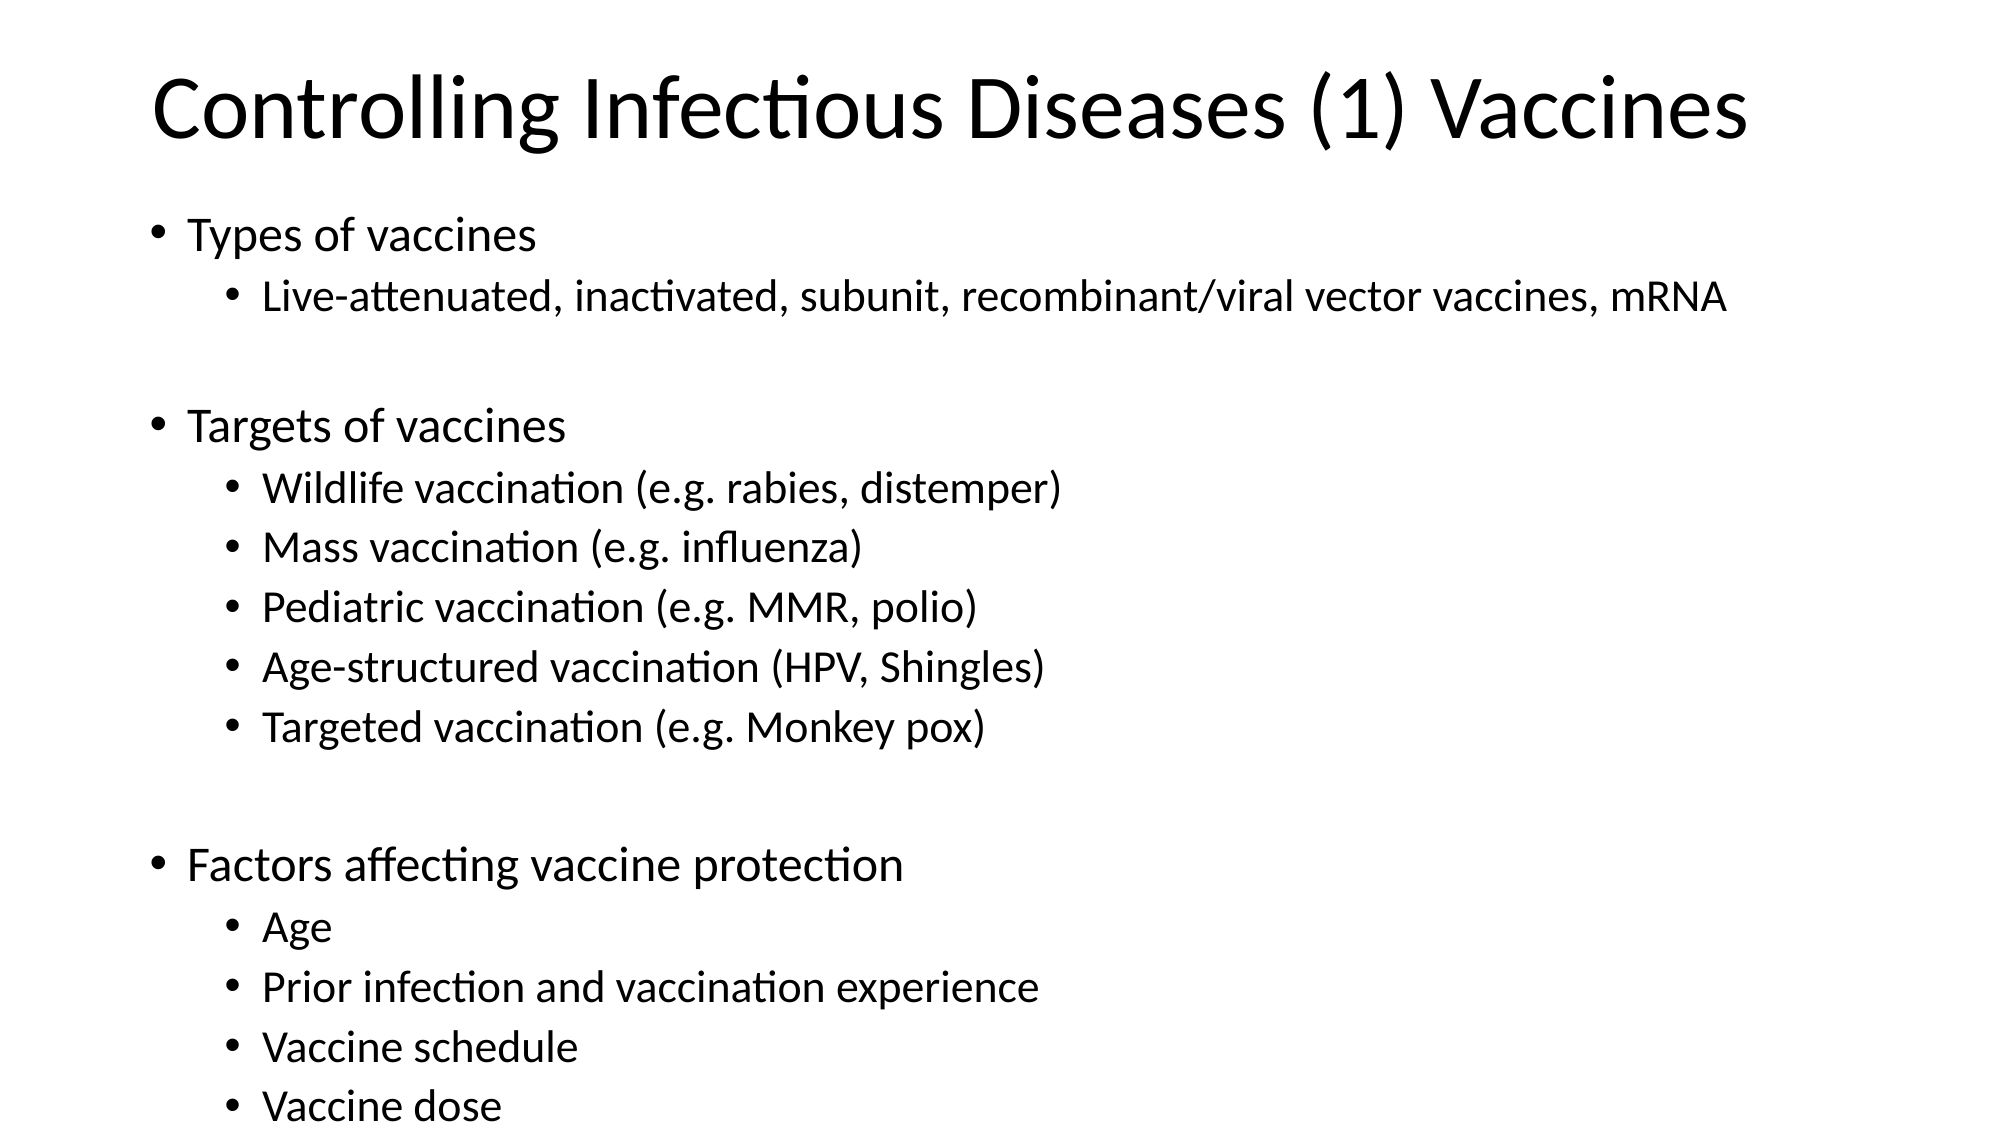

# Controlling Infectious Diseases (1) Vaccines
Types of vaccines
Live-attenuated, inactivated, subunit, recombinant/viral vector vaccines, mRNA

Targets of vaccines
Wildlife vaccination (e.g. rabies, distemper)
Mass vaccination (e.g. influenza)
Pediatric vaccination (e.g. MMR, polio)
Age-structured vaccination (HPV, Shingles)
Targeted vaccination (e.g. Monkey pox)

Factors affecting vaccine protection
Age
Prior infection and vaccination experience
Vaccine schedule
Vaccine dose